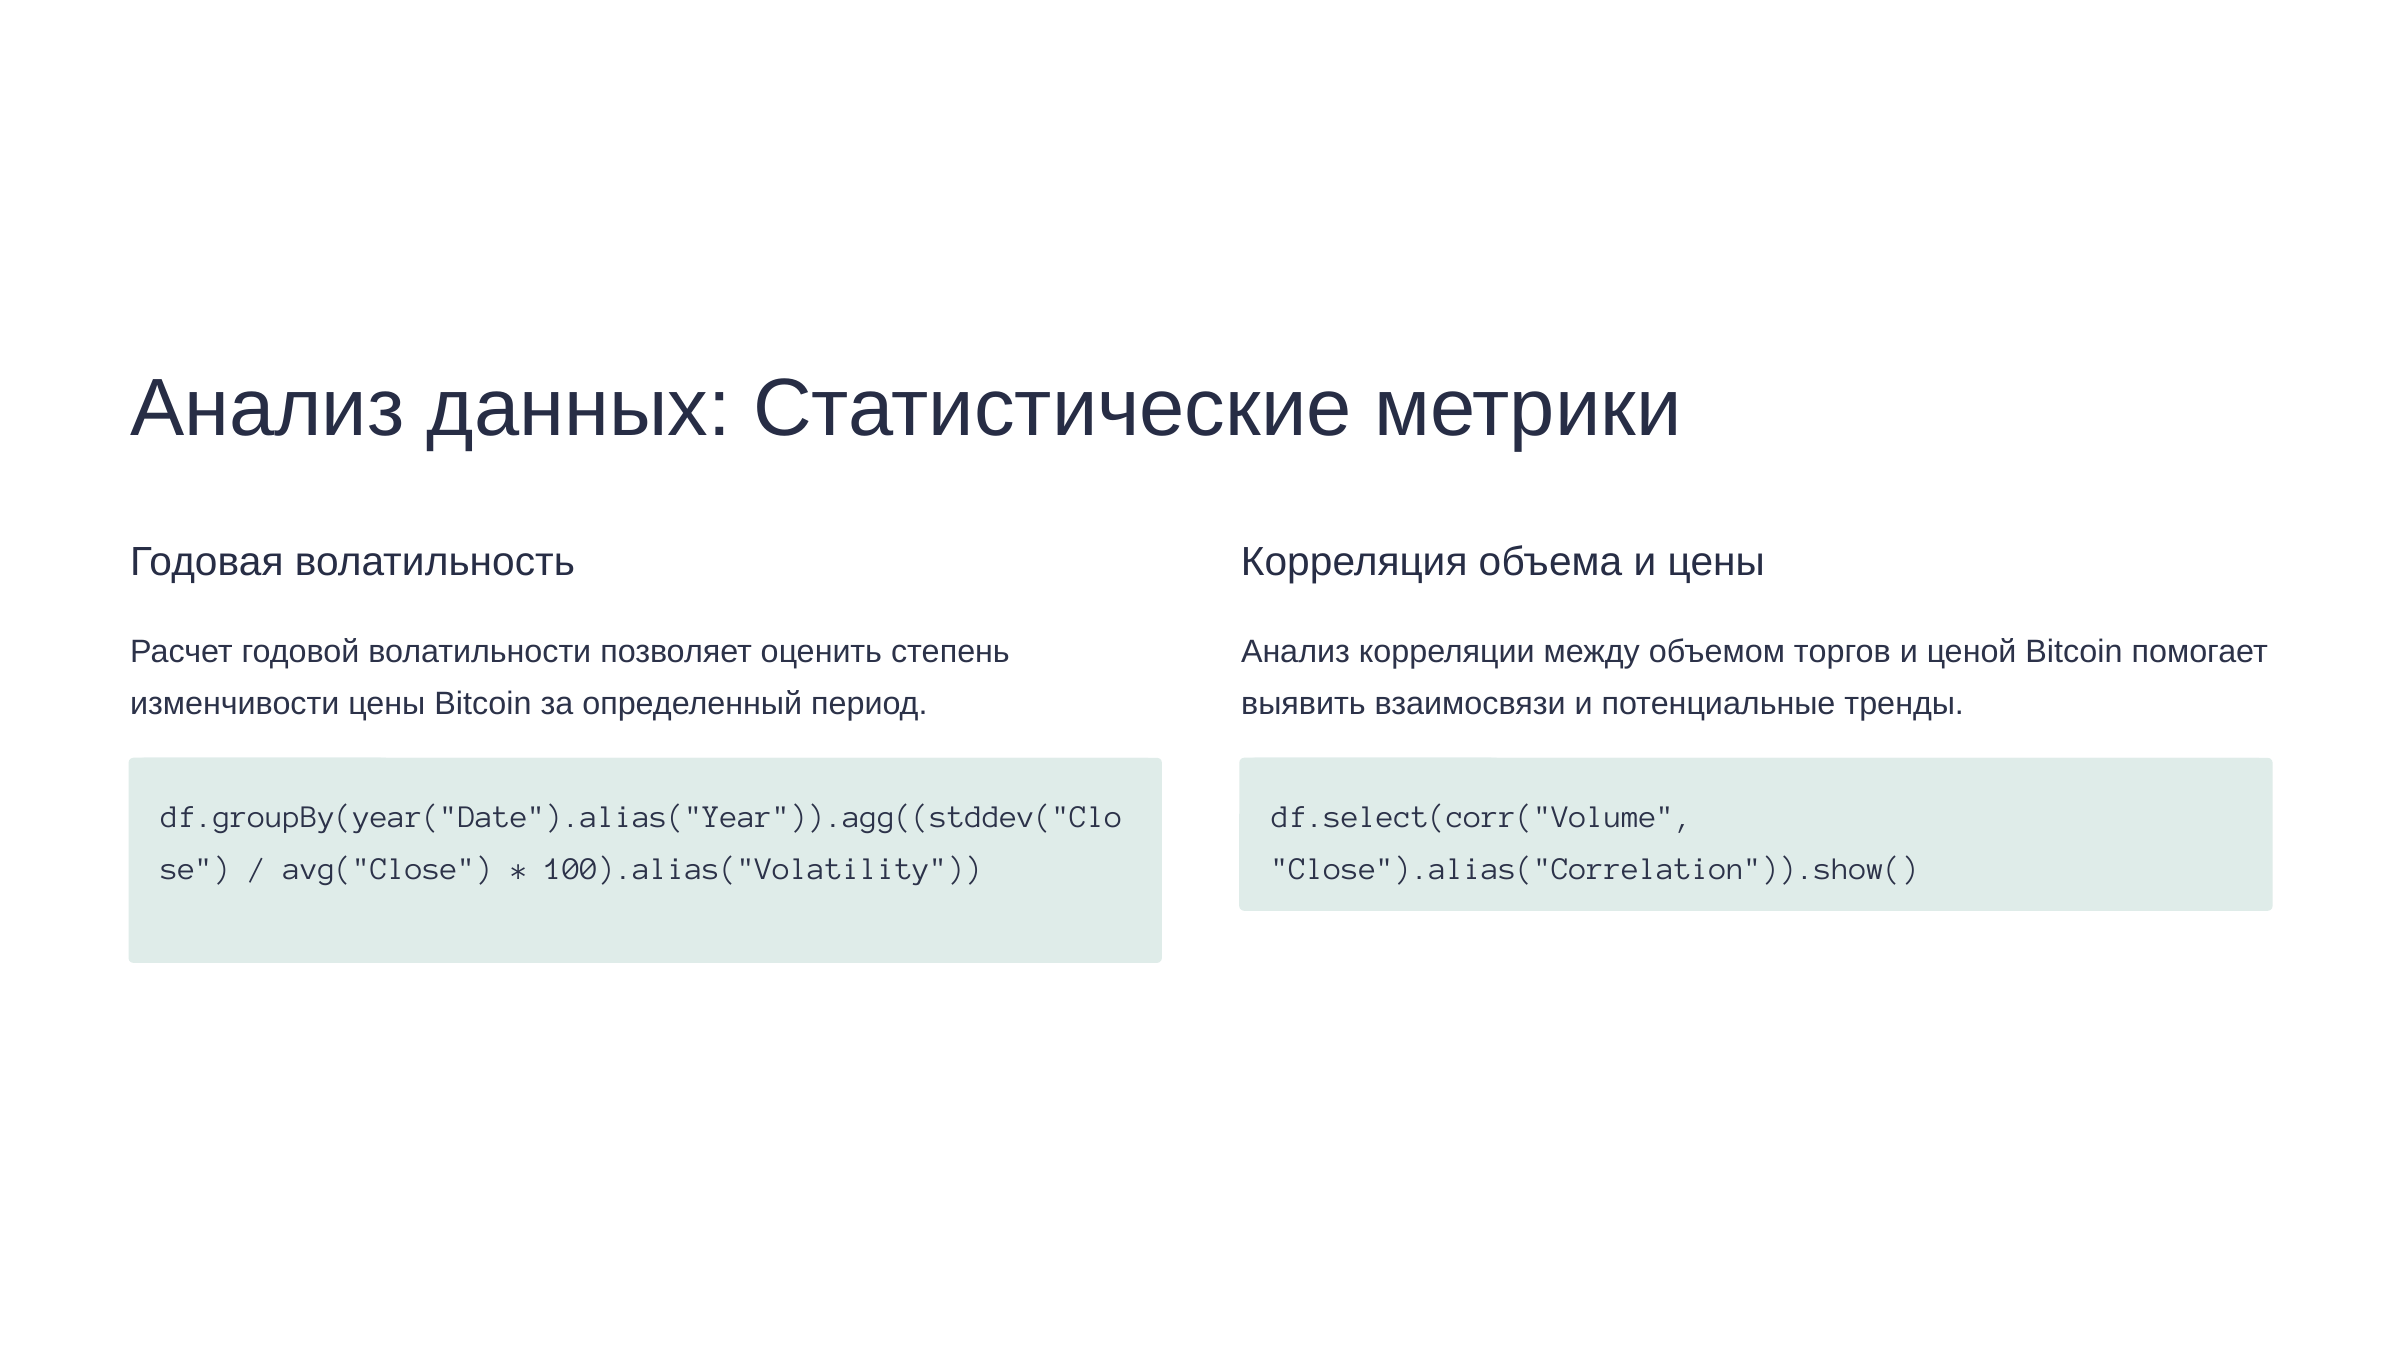

Анализ данных: Статистические метрики
Годовая волатильность
Корреляция объема и цены
Расчет годовой волатильности позволяет оценить степень изменчивости цены Bitcoin за определенный период.
Анализ корреляции между объемом торгов и ценой Bitcoin помогает выявить взаимосвязи и потенциальные тренды.

df.groupBy(year("Date").alias("Year")).agg((stddev("Close") / avg("Close") * 100).alias("Volatility"))
df.select(corr("Volume", "Close").alias("Correlation")).show()